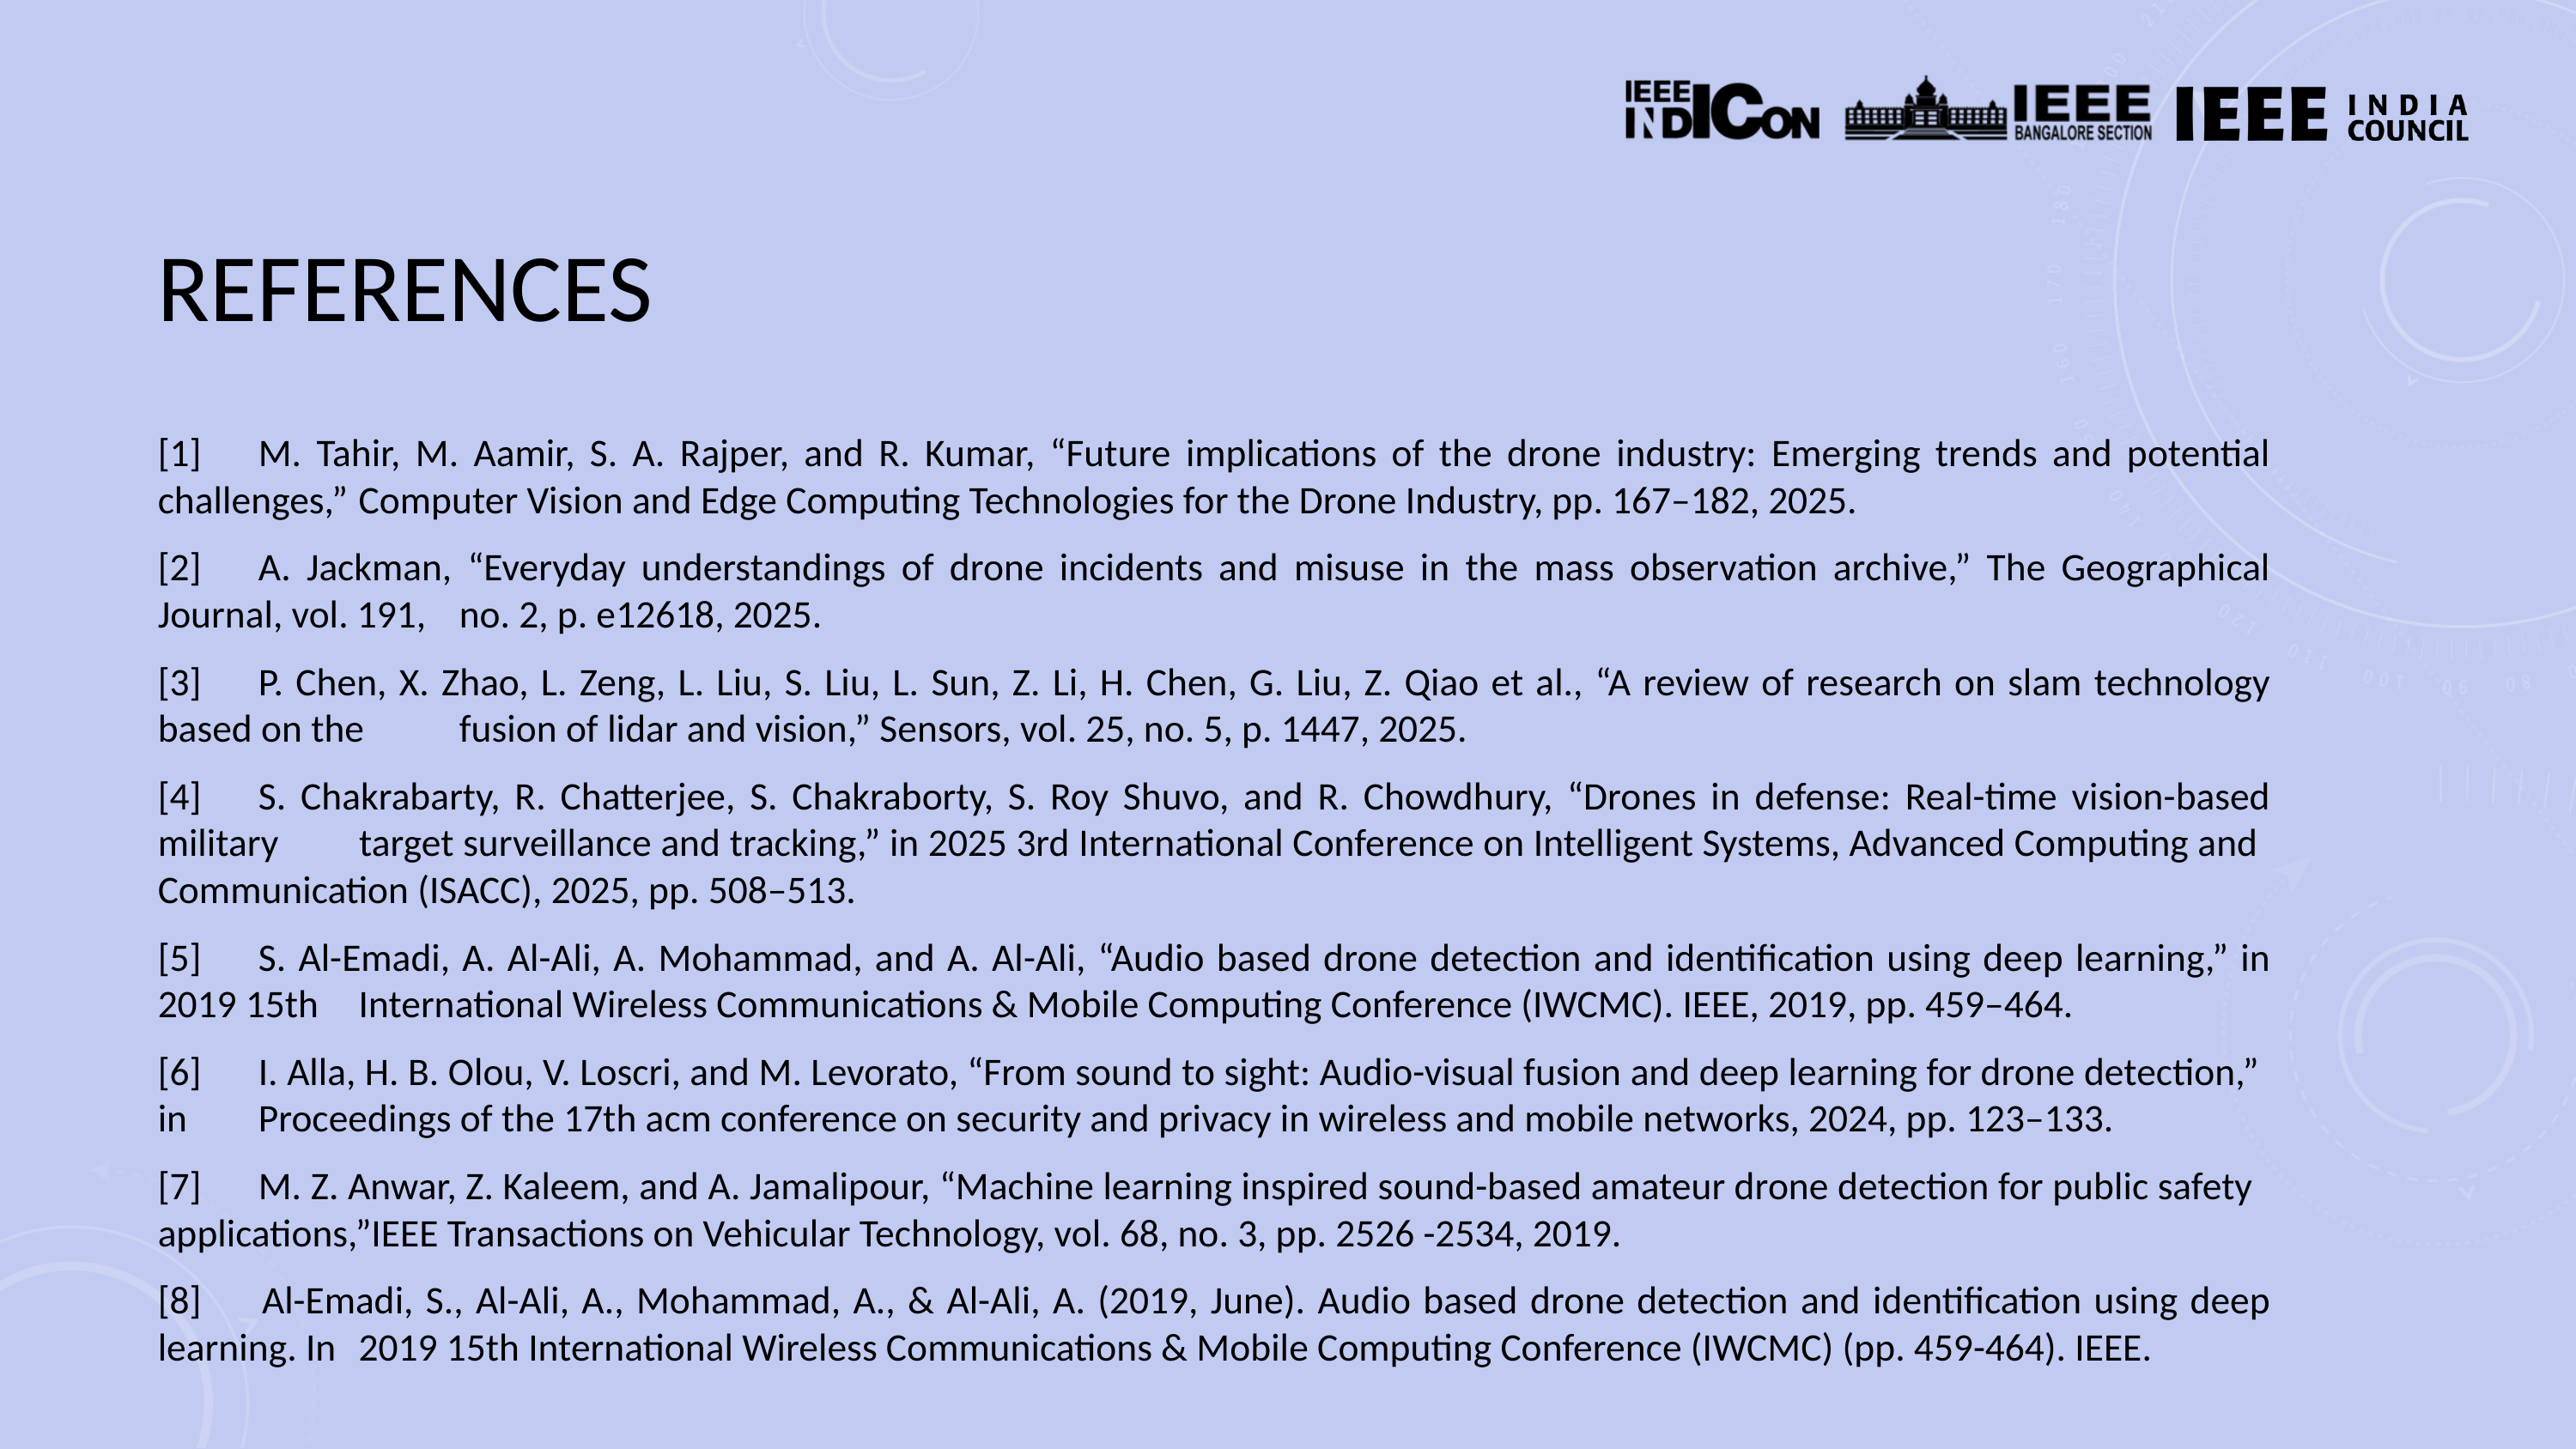

# References
[1]	M. Tahir, M. Aamir, S. A. Rajper, and R. Kumar, “Future implications of the drone industry: Emerging trends and potential challenges,” 	Computer Vision and Edge Computing Technologies for the Drone Industry, pp. 167–182, 2025.
[2]	A. Jackman, “Everyday understandings of drone incidents and misuse in the mass observation archive,” The Geographical Journal, vol. 191, 	no. 2, p. e12618, 2025.
[3]	P. Chen, X. Zhao, L. Zeng, L. Liu, S. Liu, L. Sun, Z. Li, H. Chen, G. Liu, Z. Qiao et al., “A review of research on slam technology based on the 	fusion of lidar and vision,” Sensors, vol. 25, no. 5, p. 1447, 2025.
[4]	S. Chakrabarty, R. Chatterjee, S. Chakraborty, S. Roy Shuvo, and R. Chowdhury, “Drones in defense: Real-time vision-based military 	target surveillance and tracking,” in 2025 3rd International Conference on Intelligent Systems, Advanced Computing and 	Communication (ISACC), 2025, pp. 508–513.
[5]	S. Al-Emadi, A. Al-Ali, A. Mohammad, and A. Al-Ali, “Audio based drone detection and identification using deep learning,” in 2019 15th 	International Wireless Communications & Mobile Computing Conference (IWCMC). IEEE, 2019, pp. 459–464.
[6]	I. Alla, H. B. Olou, V. Loscri, and M. Levorato, “From sound to sight: Audio-visual fusion and deep learning for drone detection,” 	in 	Proceedings of the 17th acm conference on security and privacy in wireless and mobile networks, 2024, pp. 123–133.
[7]	M. Z. Anwar, Z. Kaleem, and A. Jamalipour, “Machine learning inspired sound-based amateur drone detection for public safety 	applications,”IEEE Transactions on Vehicular Technology, vol. 68, no. 3, pp. 2526 -2534, 2019.
[8] 	Al-Emadi, S., Al-Ali, A., Mohammad, A., & Al-Ali, A. (2019, June). Audio based drone detection and identification using deep learning. In 	2019 15th International Wireless Communications & Mobile Computing Conference (IWCMC) (pp. 459-464). IEEE.